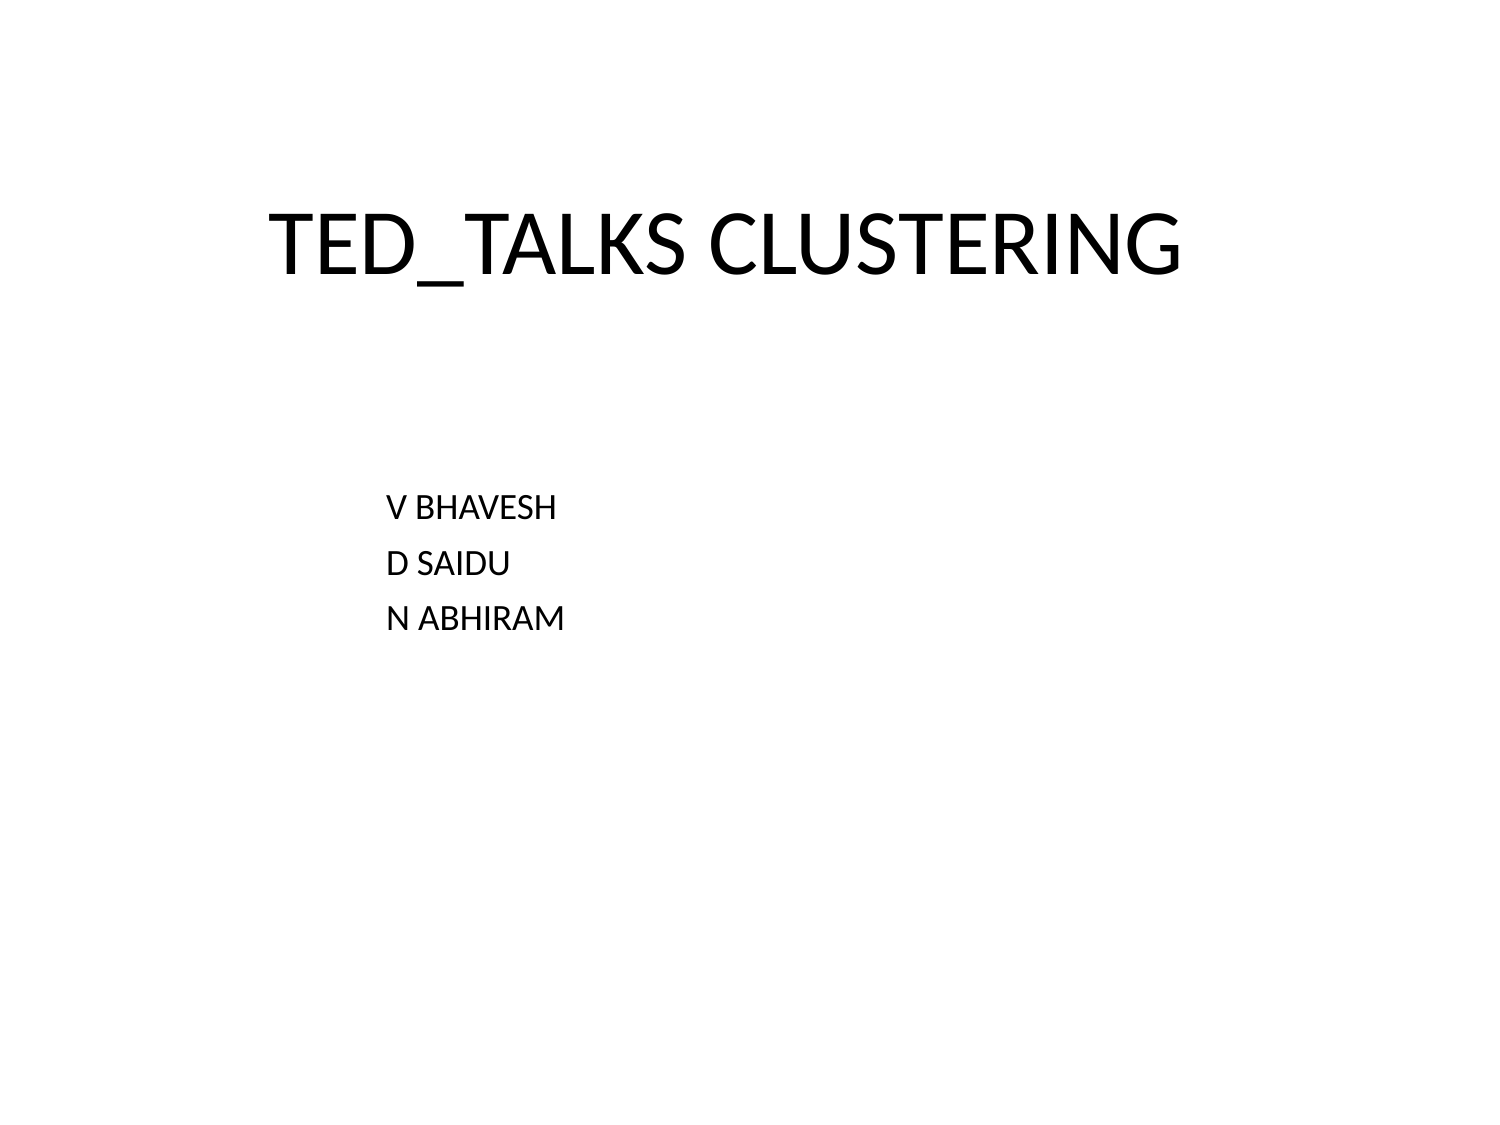

# TED_TALKS CLUSTERING
							V BHAVESH
							D SAIDU
							N ABHIRAM